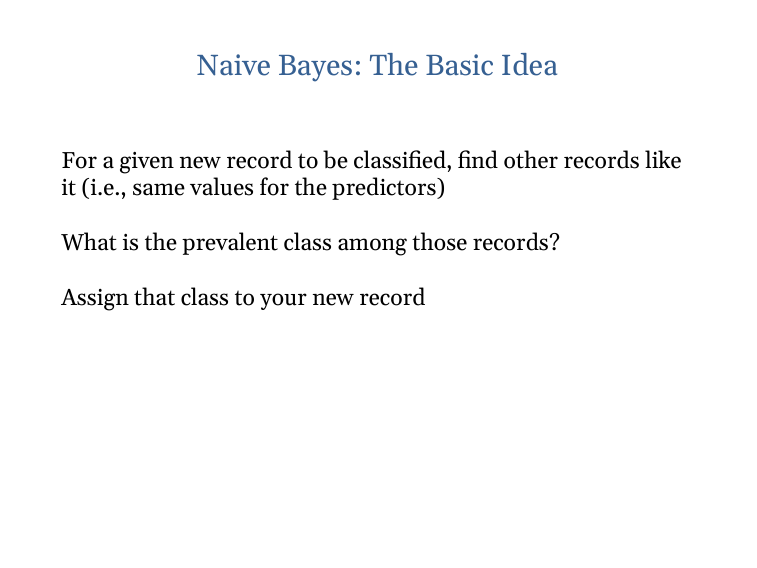

# Naive Bayes: The Basic Idea
For a given new record to be classified, find other records like it (i.e., same values for the predictors)

What is the prevalent class among those records?

Assign that class to your new record